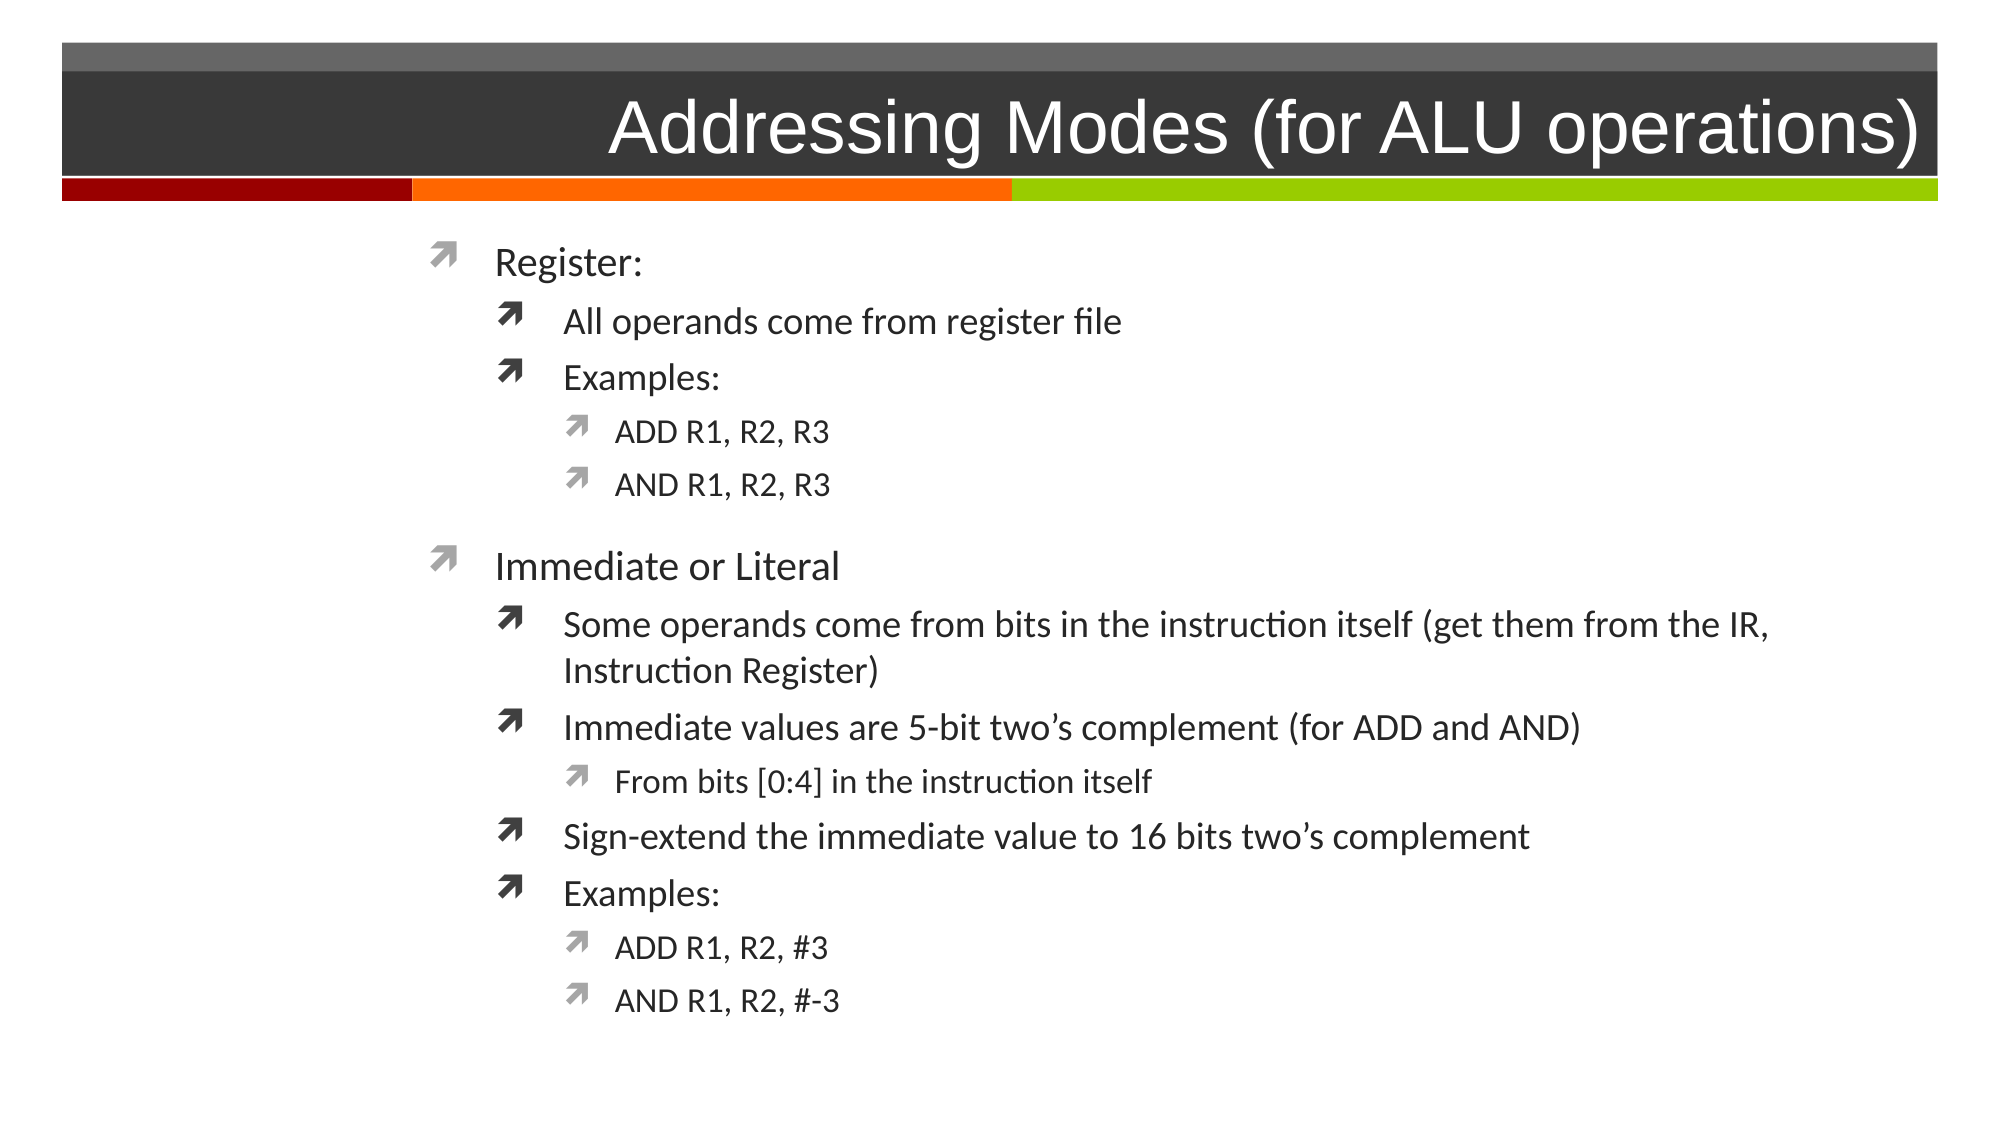

# Addressing Modes (for ALU operations)
Register:
All operands come from register file
Examples:
ADD R1, R2, R3
AND R1, R2, R3
Immediate or Literal
Some operands come from bits in the instruction itself (get them from the IR, Instruction Register)
Immediate values are 5-bit two’s complement (for ADD and AND)
From bits [0:4] in the instruction itself
Sign-extend the immediate value to 16 bits two’s complement
Examples:
ADD R1, R2, #3
AND R1, R2, #-3